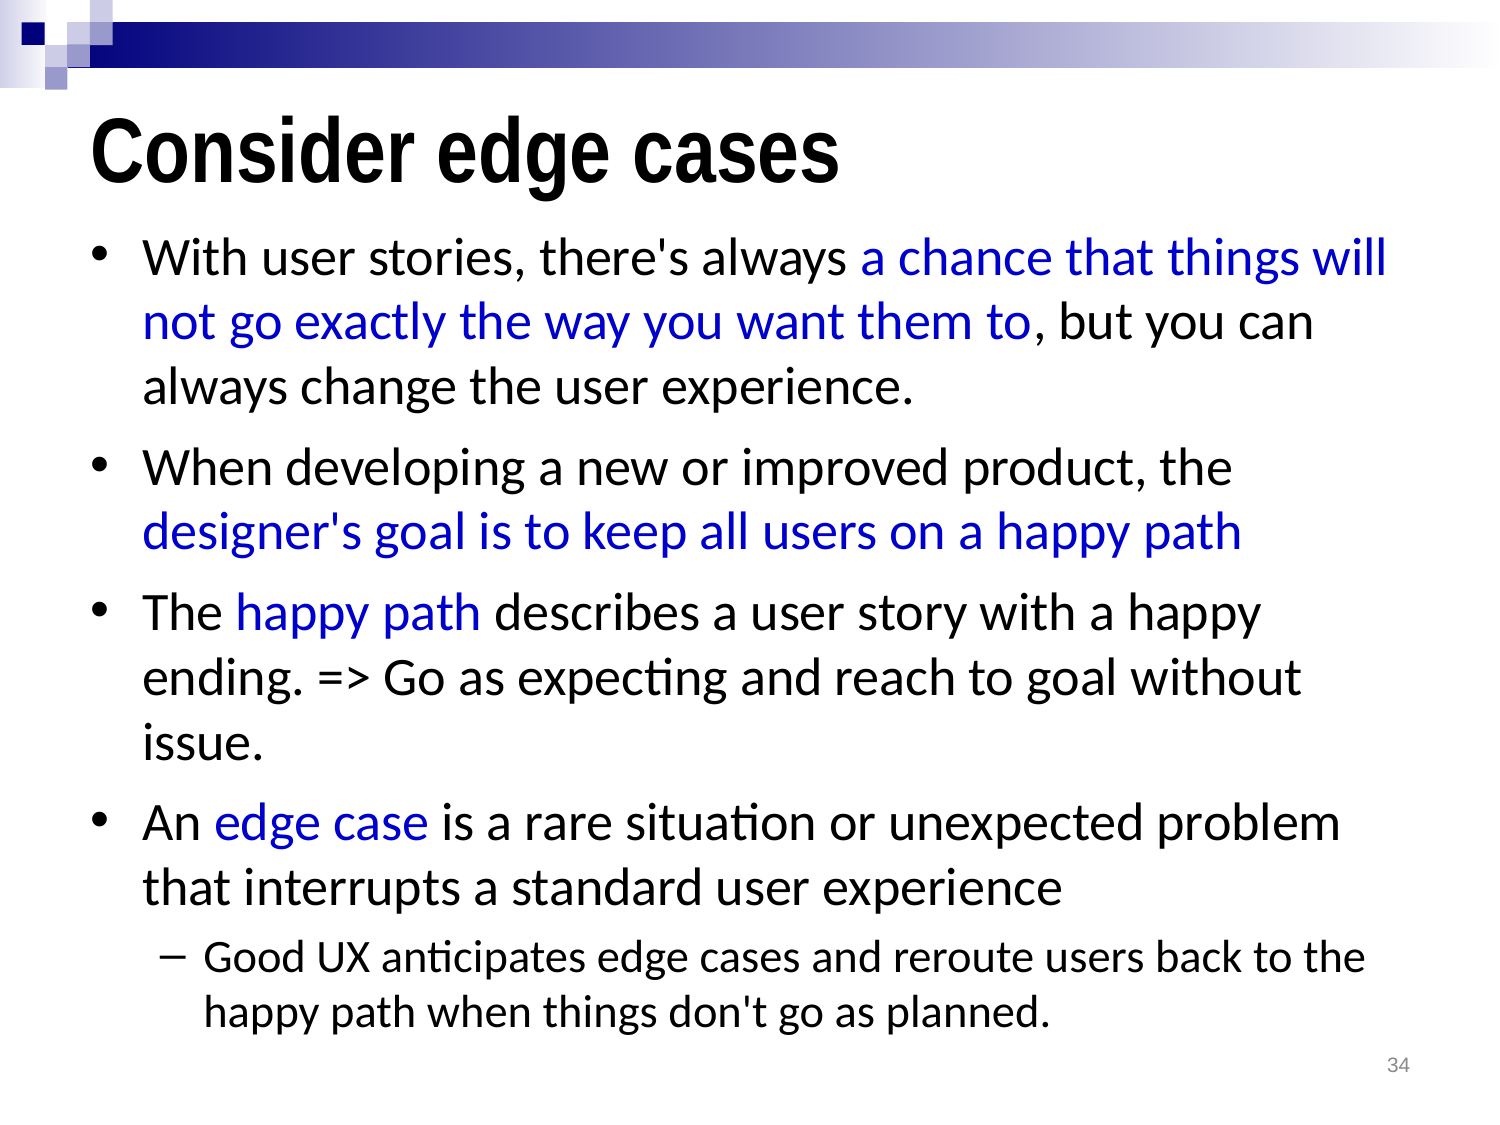

# Consider edge cases
With user stories, there's always a chance that things will not go exactly the way you want them to, but you can always change the user experience.
When developing a new or improved product, the designer's goal is to keep all users on a happy path
The happy path describes a user story with a happy ending. => Go as expecting and reach to goal without issue.
An edge case is a rare situation or unexpected problem that interrupts a standard user experience
Good UX anticipates edge cases and reroute users back to the happy path when things don't go as planned.
34